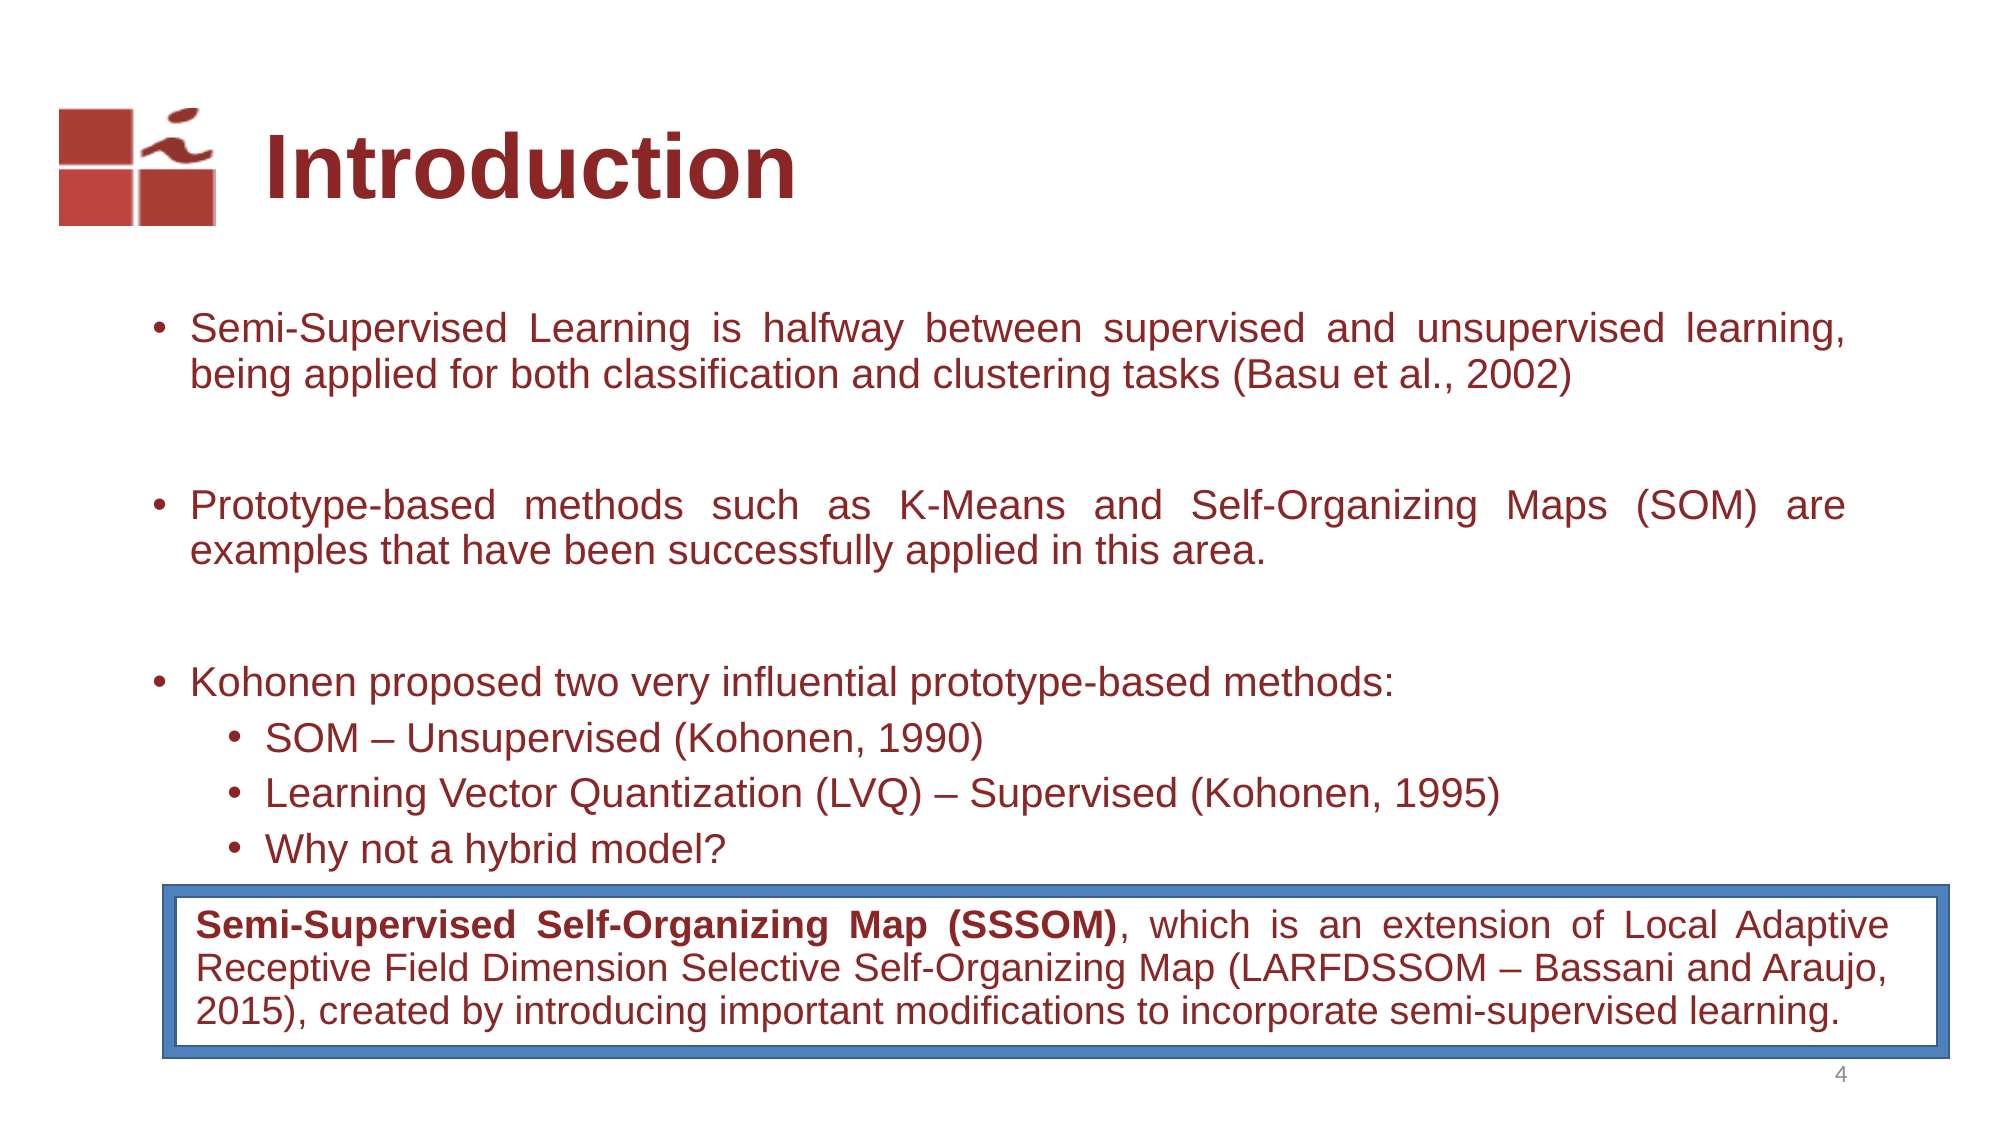

# Introduction
Semi-Supervised Learning is halfway between supervised and unsupervised learning, being applied for both classiﬁcation and clustering tasks (Basu et al., 2002)

Prototype-based methods such as K-Means and Self-Organizing Maps (SOM) are examples that have been successfully applied in this area.

Kohonen proposed two very inﬂuential prototype-based methods:
SOM – Unsupervised (Kohonen, 1990)
Learning Vector Quantization (LVQ) – Supervised (Kohonen, 1995)
Why not a hybrid model?

Semi-Supervised Self-Organizing Map (SSSOM), which is an extension of Local Adaptive Receptive Field Dimension Selective Self-Organizing Map (LARFDSSOM – Bassani and Araujo, 2015), created by introducing important modiﬁcations to incorporate semi-supervised learning.
4